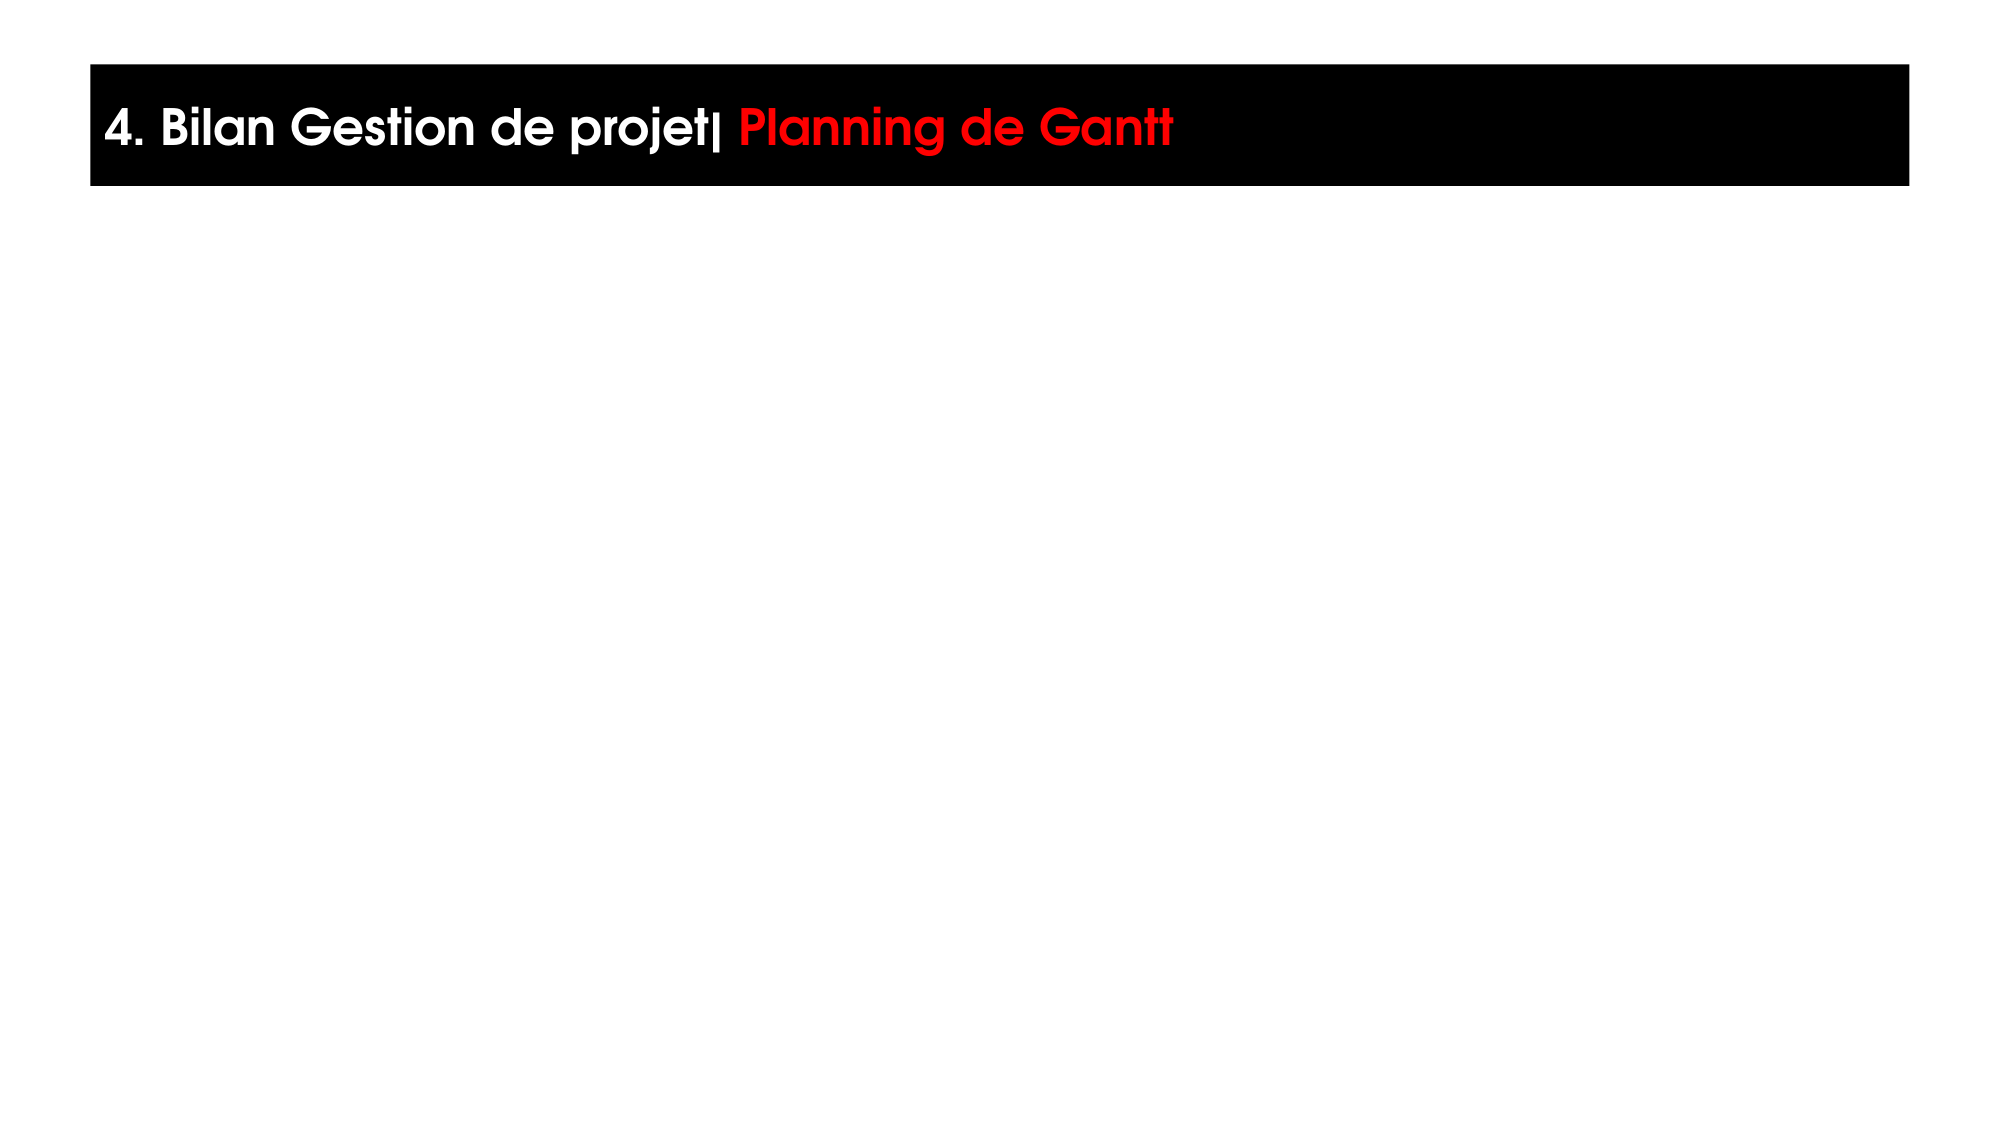

4. Bilan Gestion de projet| Planning de Gantt